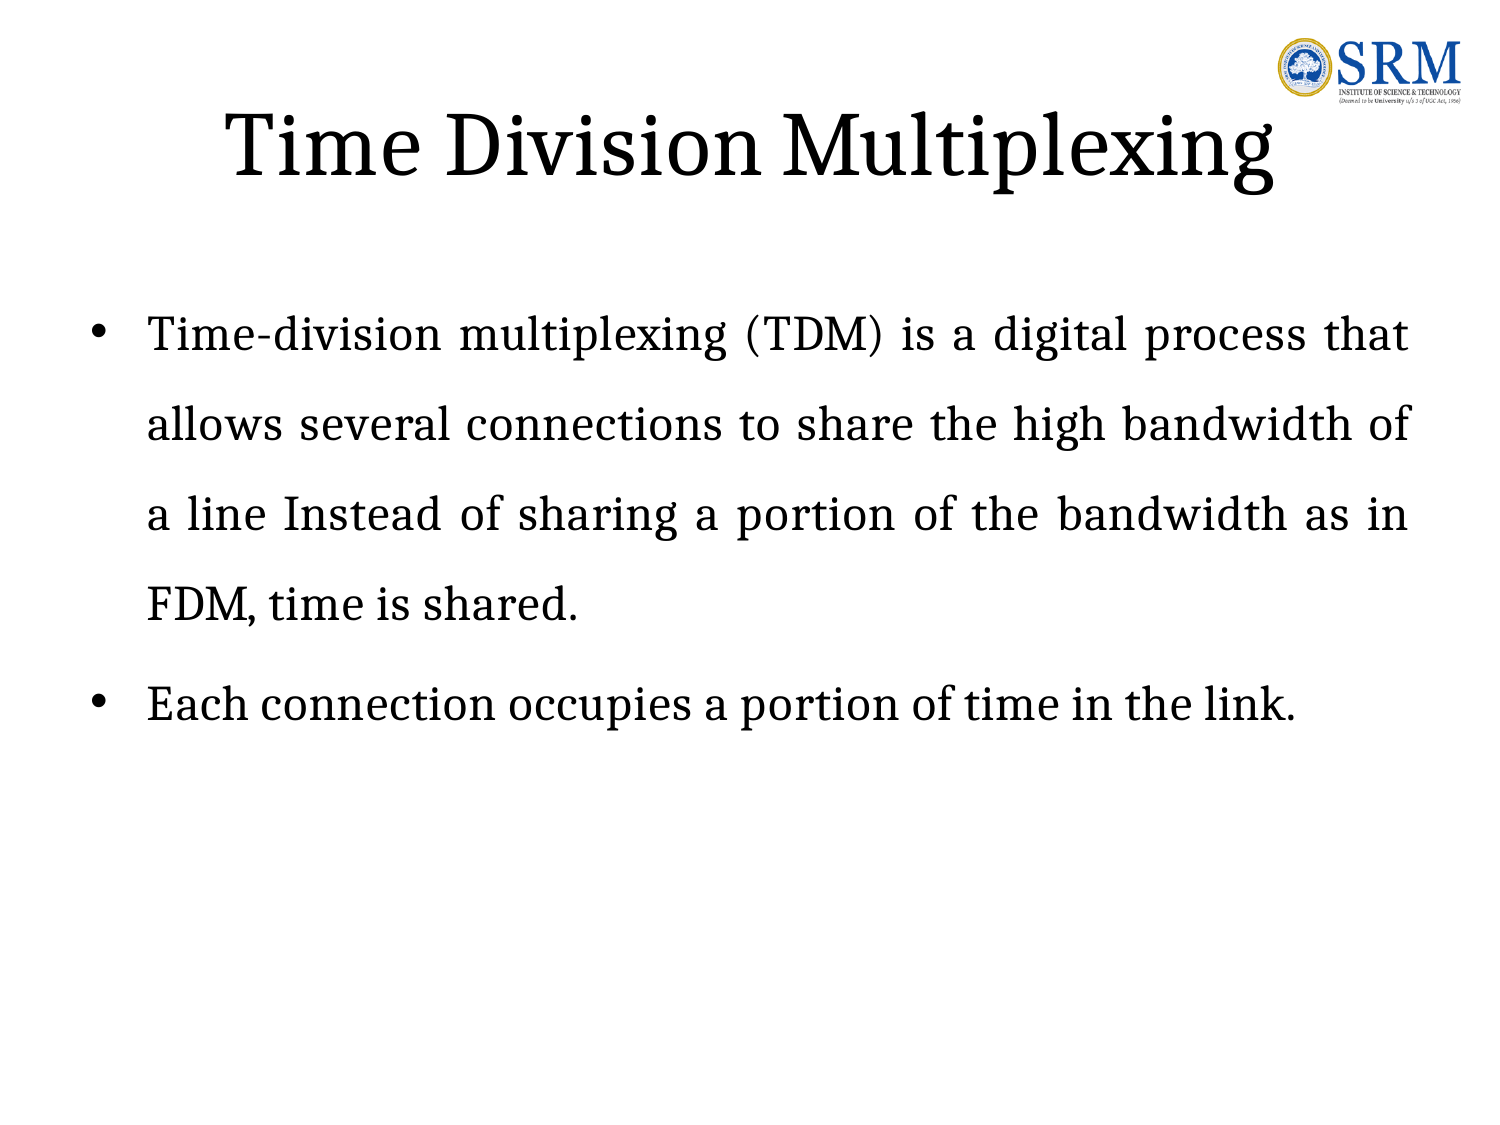

# Time Division Multiplexing
Time-division multiplexing (TDM) is a digital process that allows several connections to share the high bandwidth of a line Instead of sharing a portion of the bandwidth as in FDM, time is shared.
Each connection occupies a portion of time in the link.